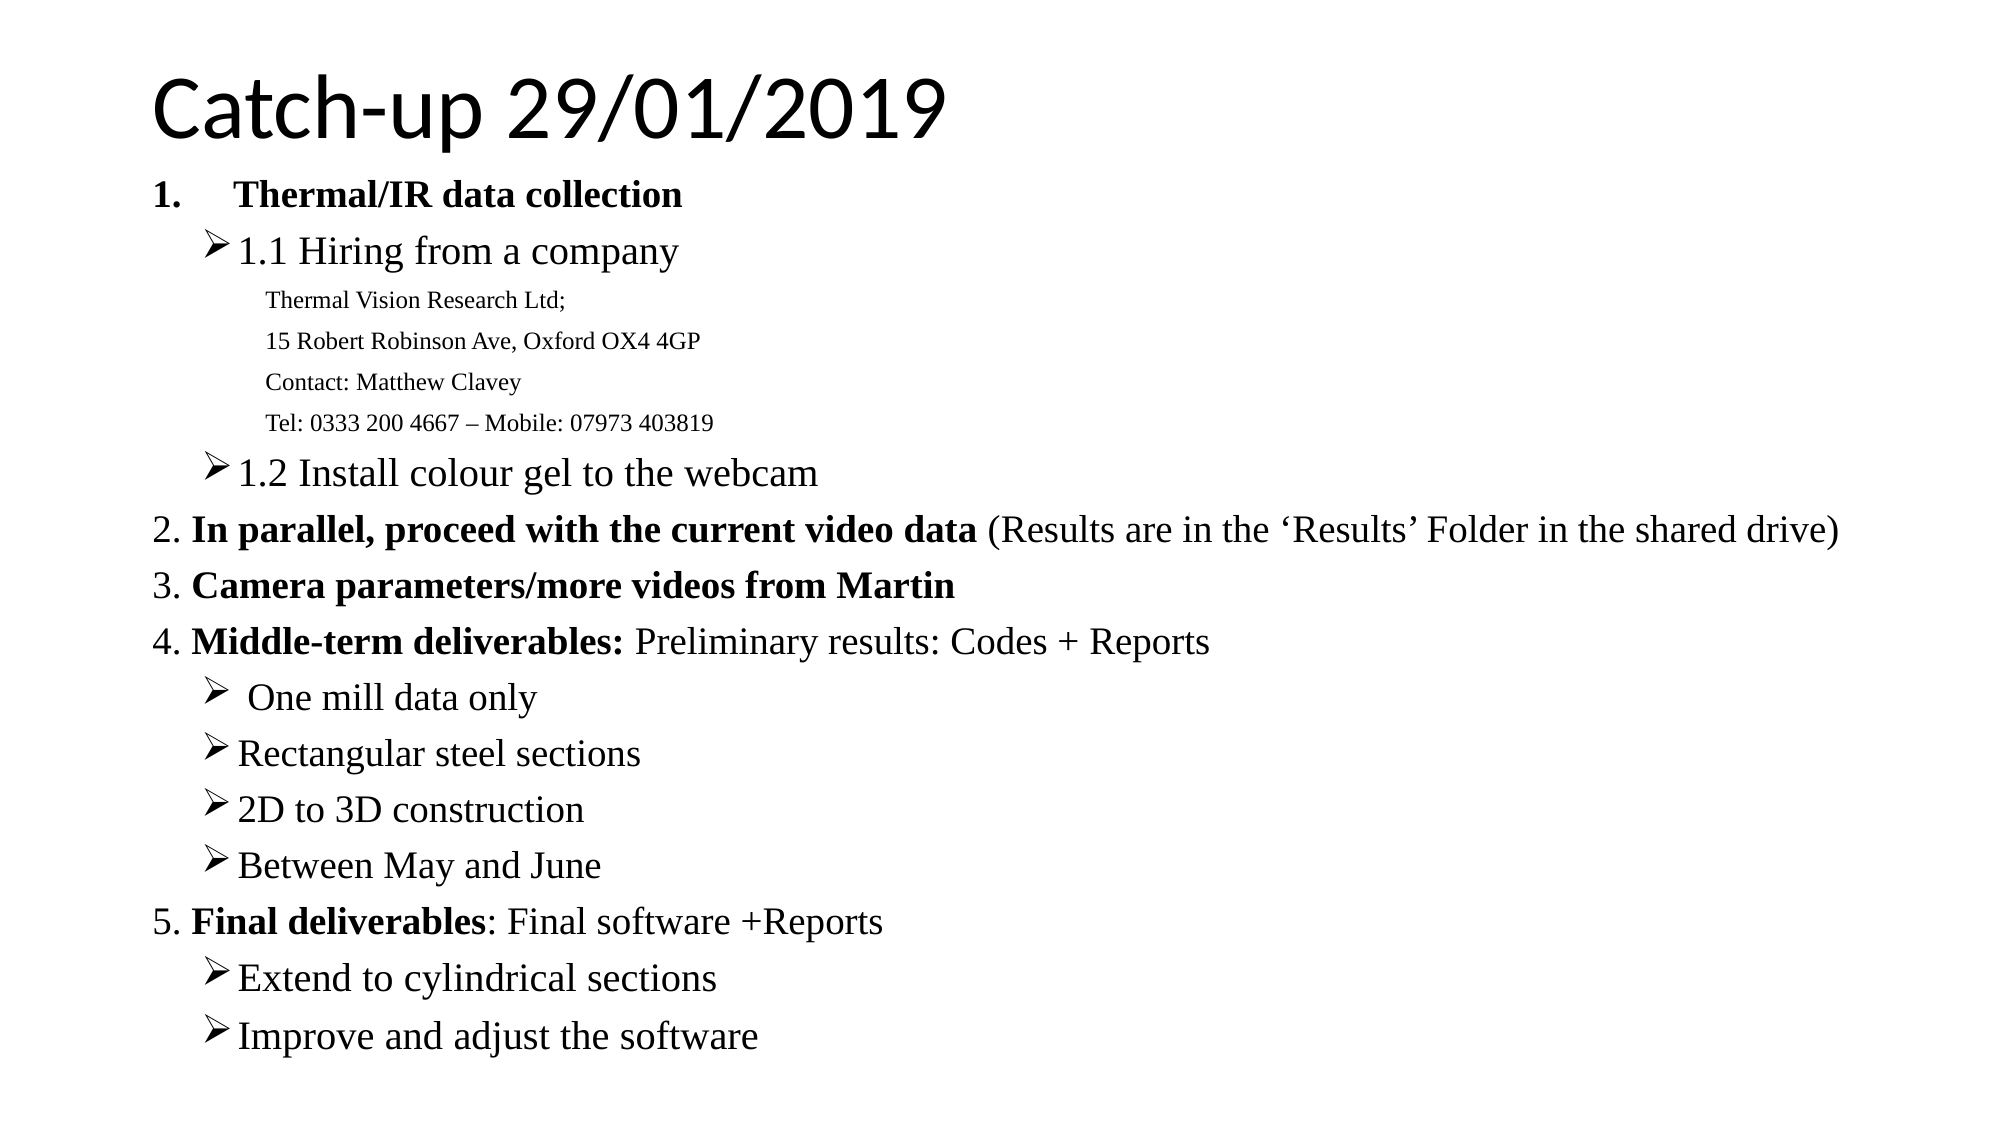

# Catch-up 29/01/2019
Thermal/IR data collection
1.1 Hiring from a company
Thermal Vision Research Ltd;
15 Robert Robinson Ave, Oxford OX4 4GP
Contact: Matthew Clavey
Tel: 0333 200 4667 – Mobile: 07973 403819
1.2 Install colour gel to the webcam
2. In parallel, proceed with the current video data (Results are in the ‘Results’ Folder in the shared drive)
3. Camera parameters/more videos from Martin
4. Middle-term deliverables: Preliminary results: Codes + Reports
 One mill data only
Rectangular steel sections
2D to 3D construction
Between May and June
5. Final deliverables: Final software +Reports
Extend to cylindrical sections
Improve and adjust the software